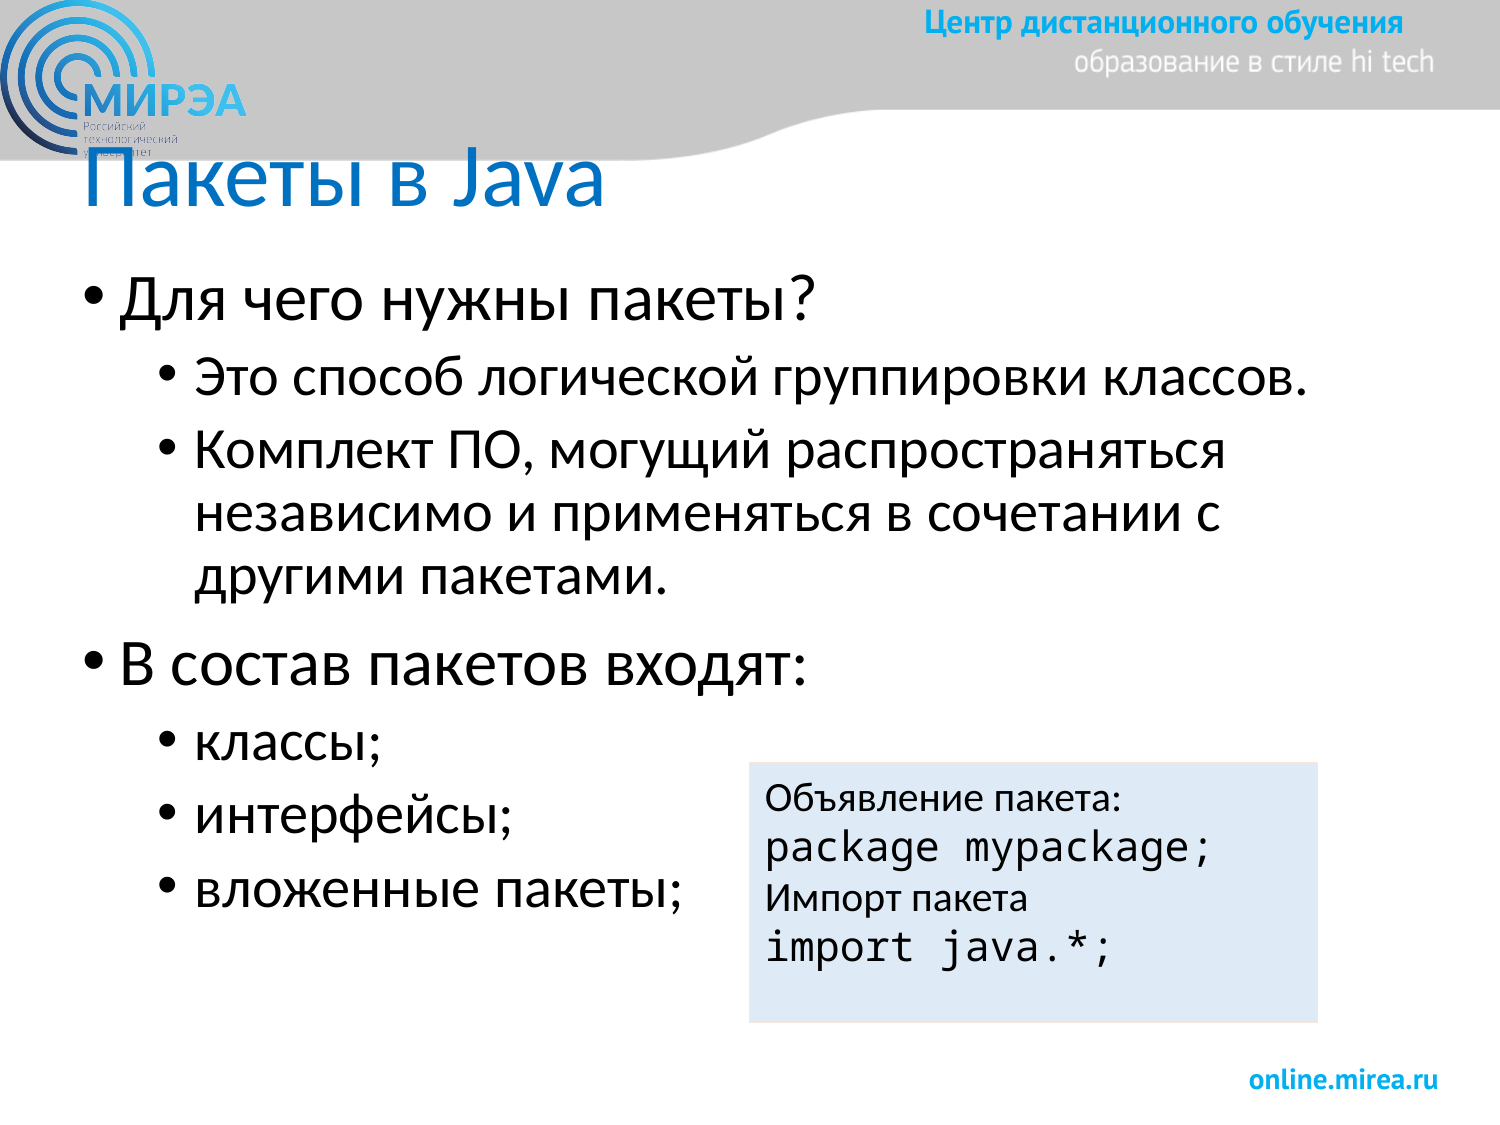

# Пакеты в Java
Для чего нужны пакеты?
Это способ логической группировки классов.
Комплект ПО, могущий распространяться независимо и применяться в сочетании с другими пакетами.
В состав пакетов входят:
классы;
интерфейсы;
вложенные пакеты;

Объявление пакета:
package mypaсkage;
Импорт пакета
import java.*;